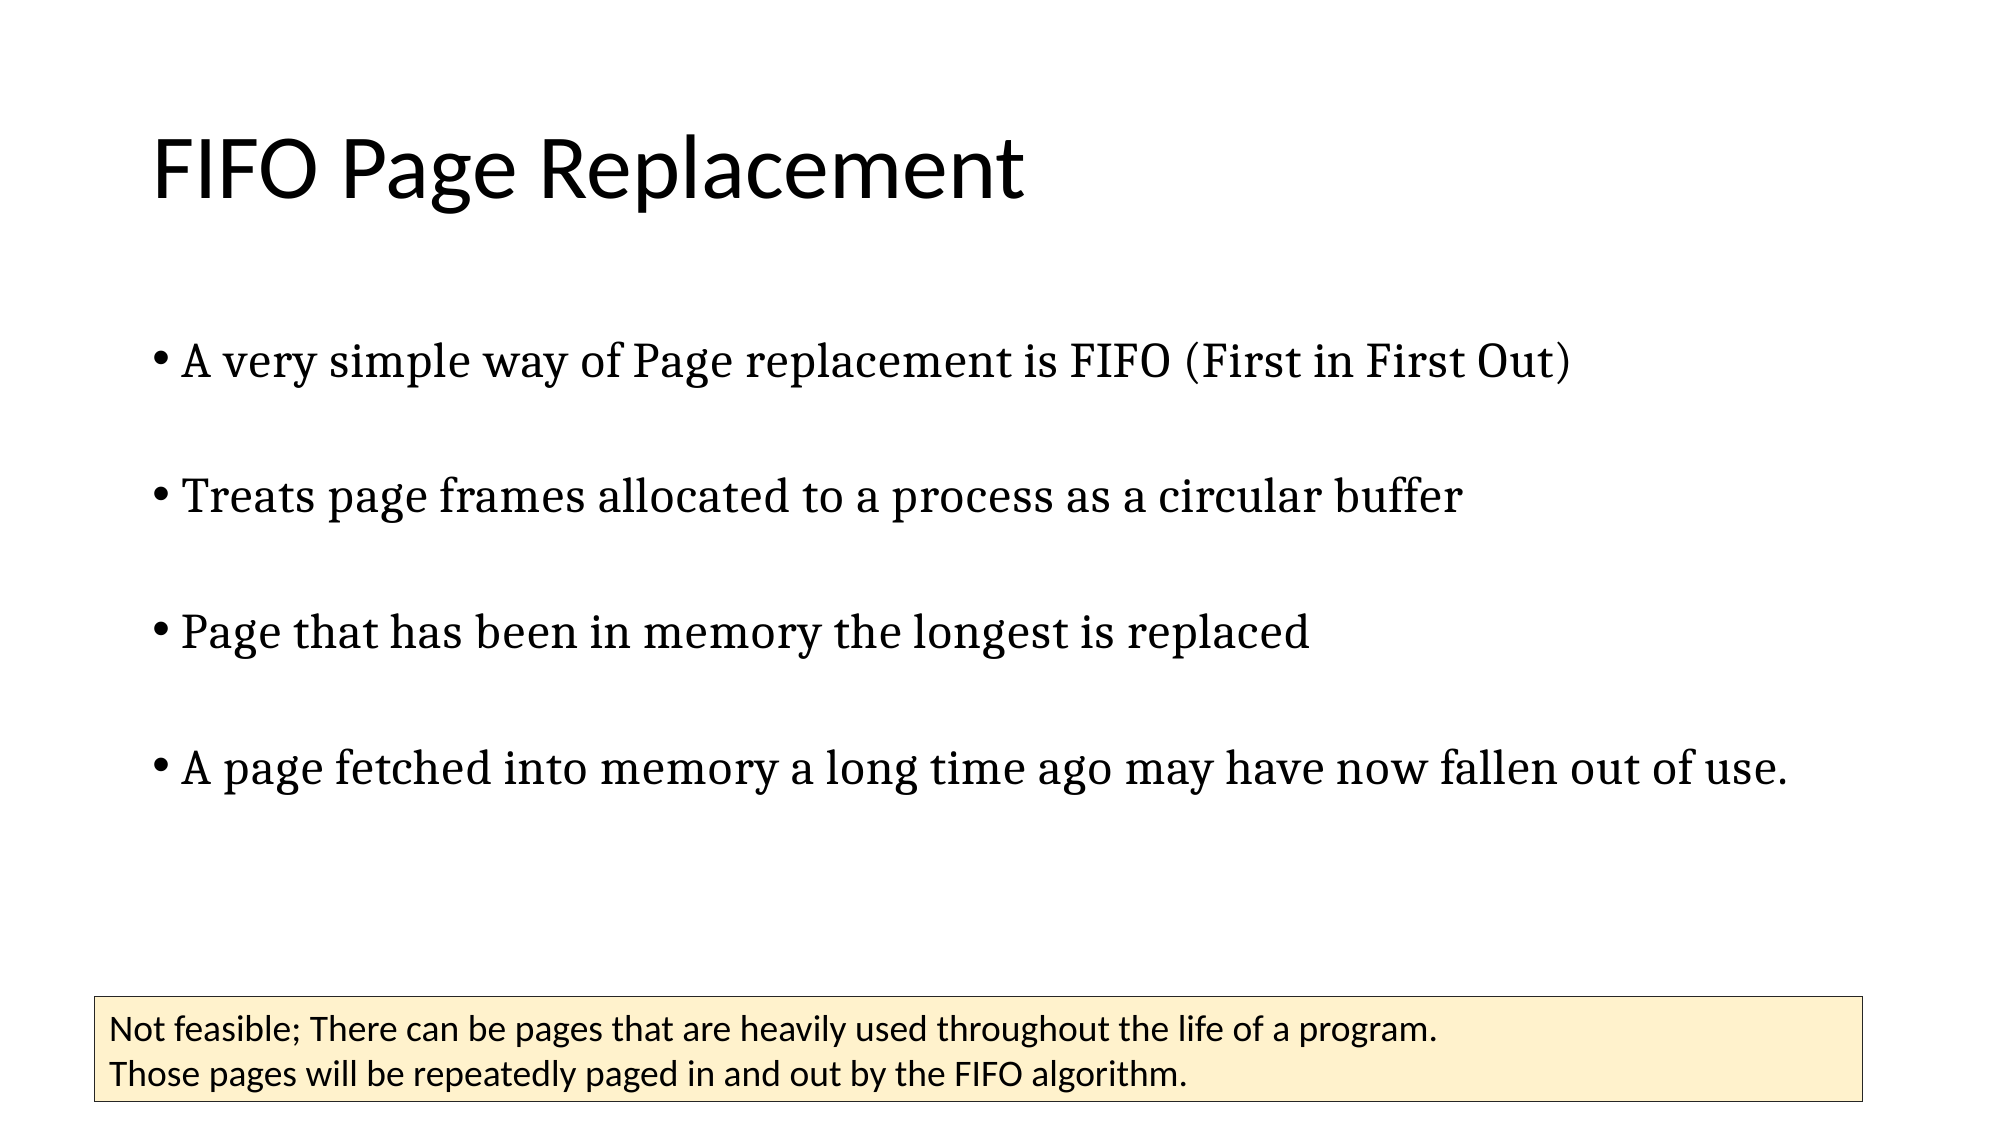

# FIFO Page Replacement
A very simple way of Page replacement is FIFO (First in First Out)
Treats page frames allocated to a process as a circular buffer
Page that has been in memory the longest is replaced
A page fetched into memory a long time ago may have now fallen out of use.
Not feasible; There can be pages that are heavily used throughout the life of a program.
Those pages will be repeatedly paged in and out by the FIFO algorithm.
57